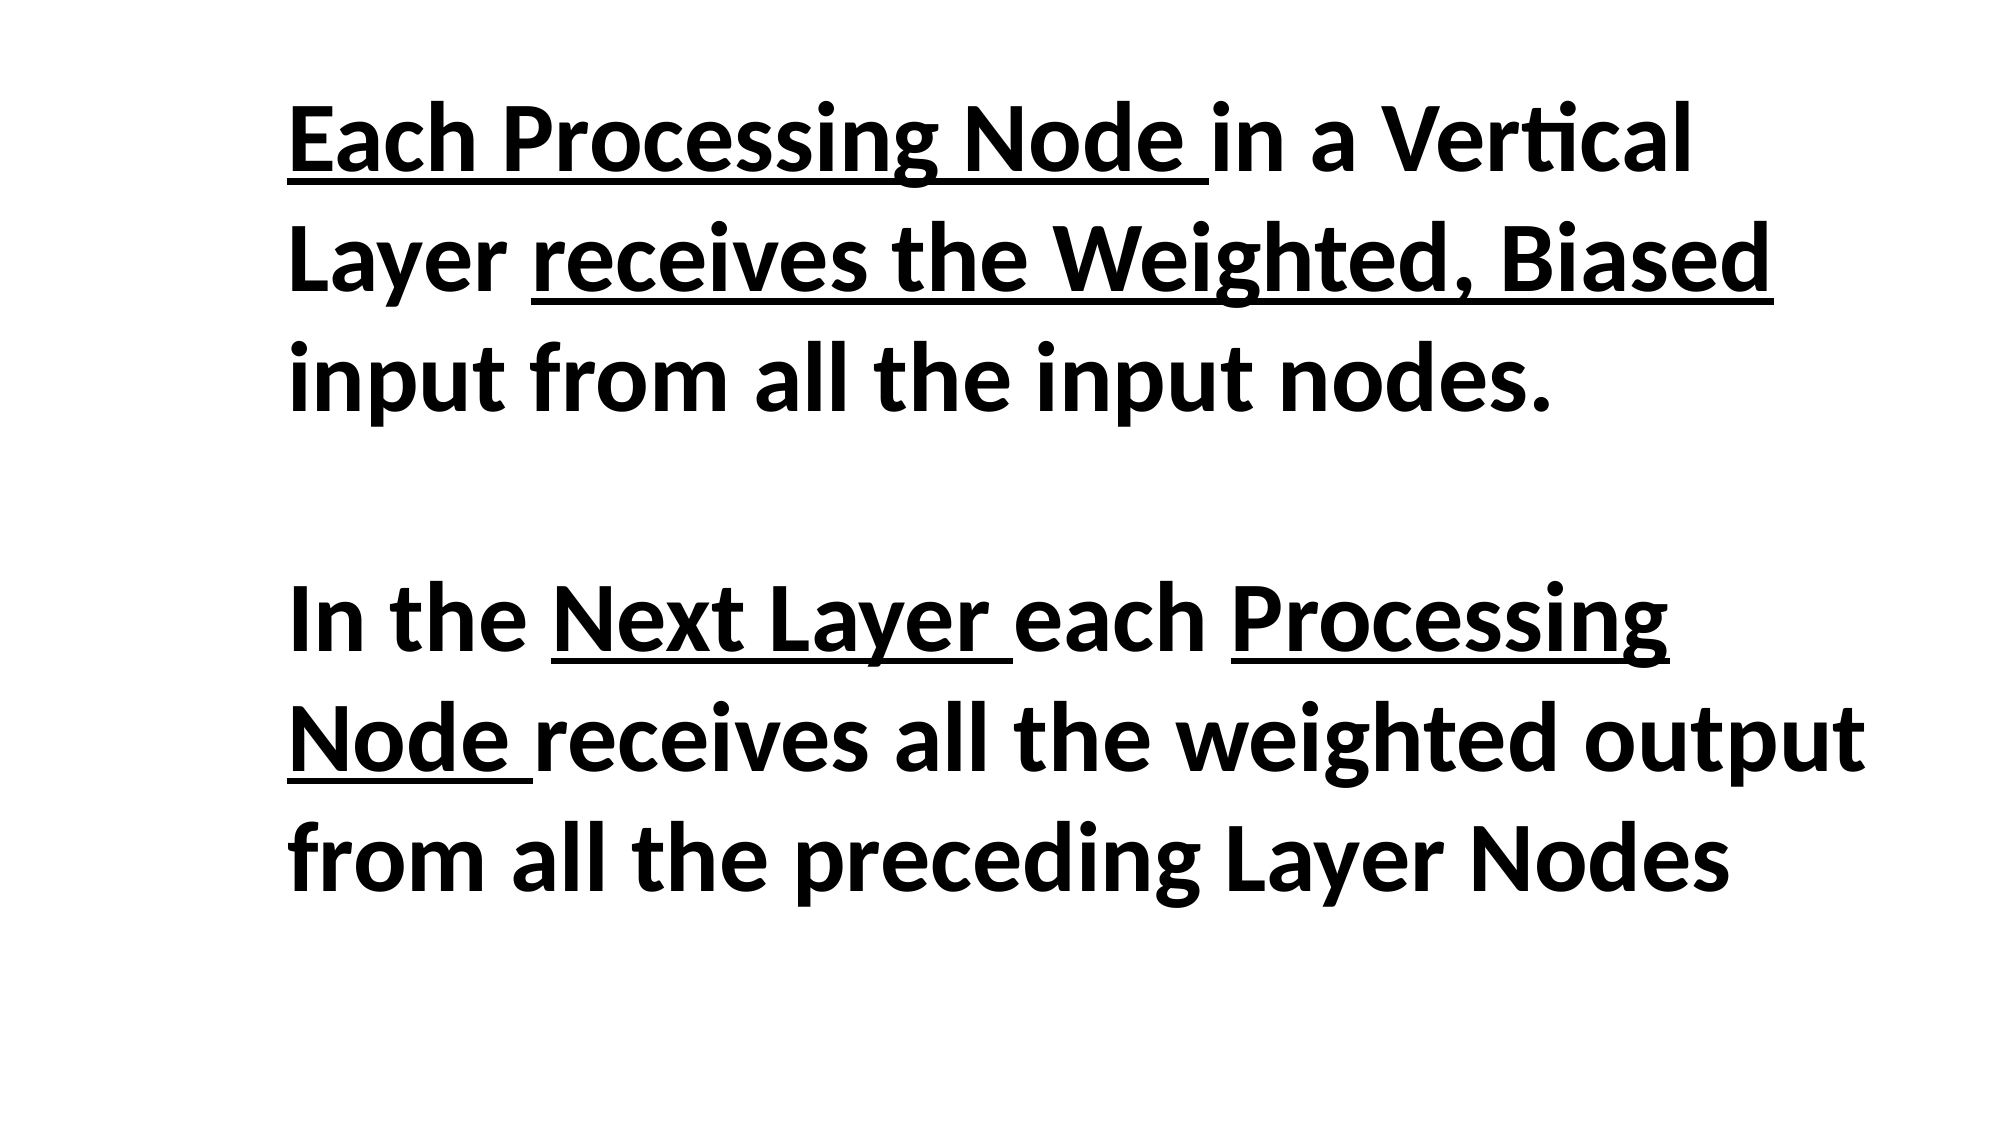

Each Processing Node in a Vertical Layer receives the Weighted, Biased input from all the input nodes.

In the Next Layer each Processing Node receives all the weighted output from all the preceding Layer Nodes